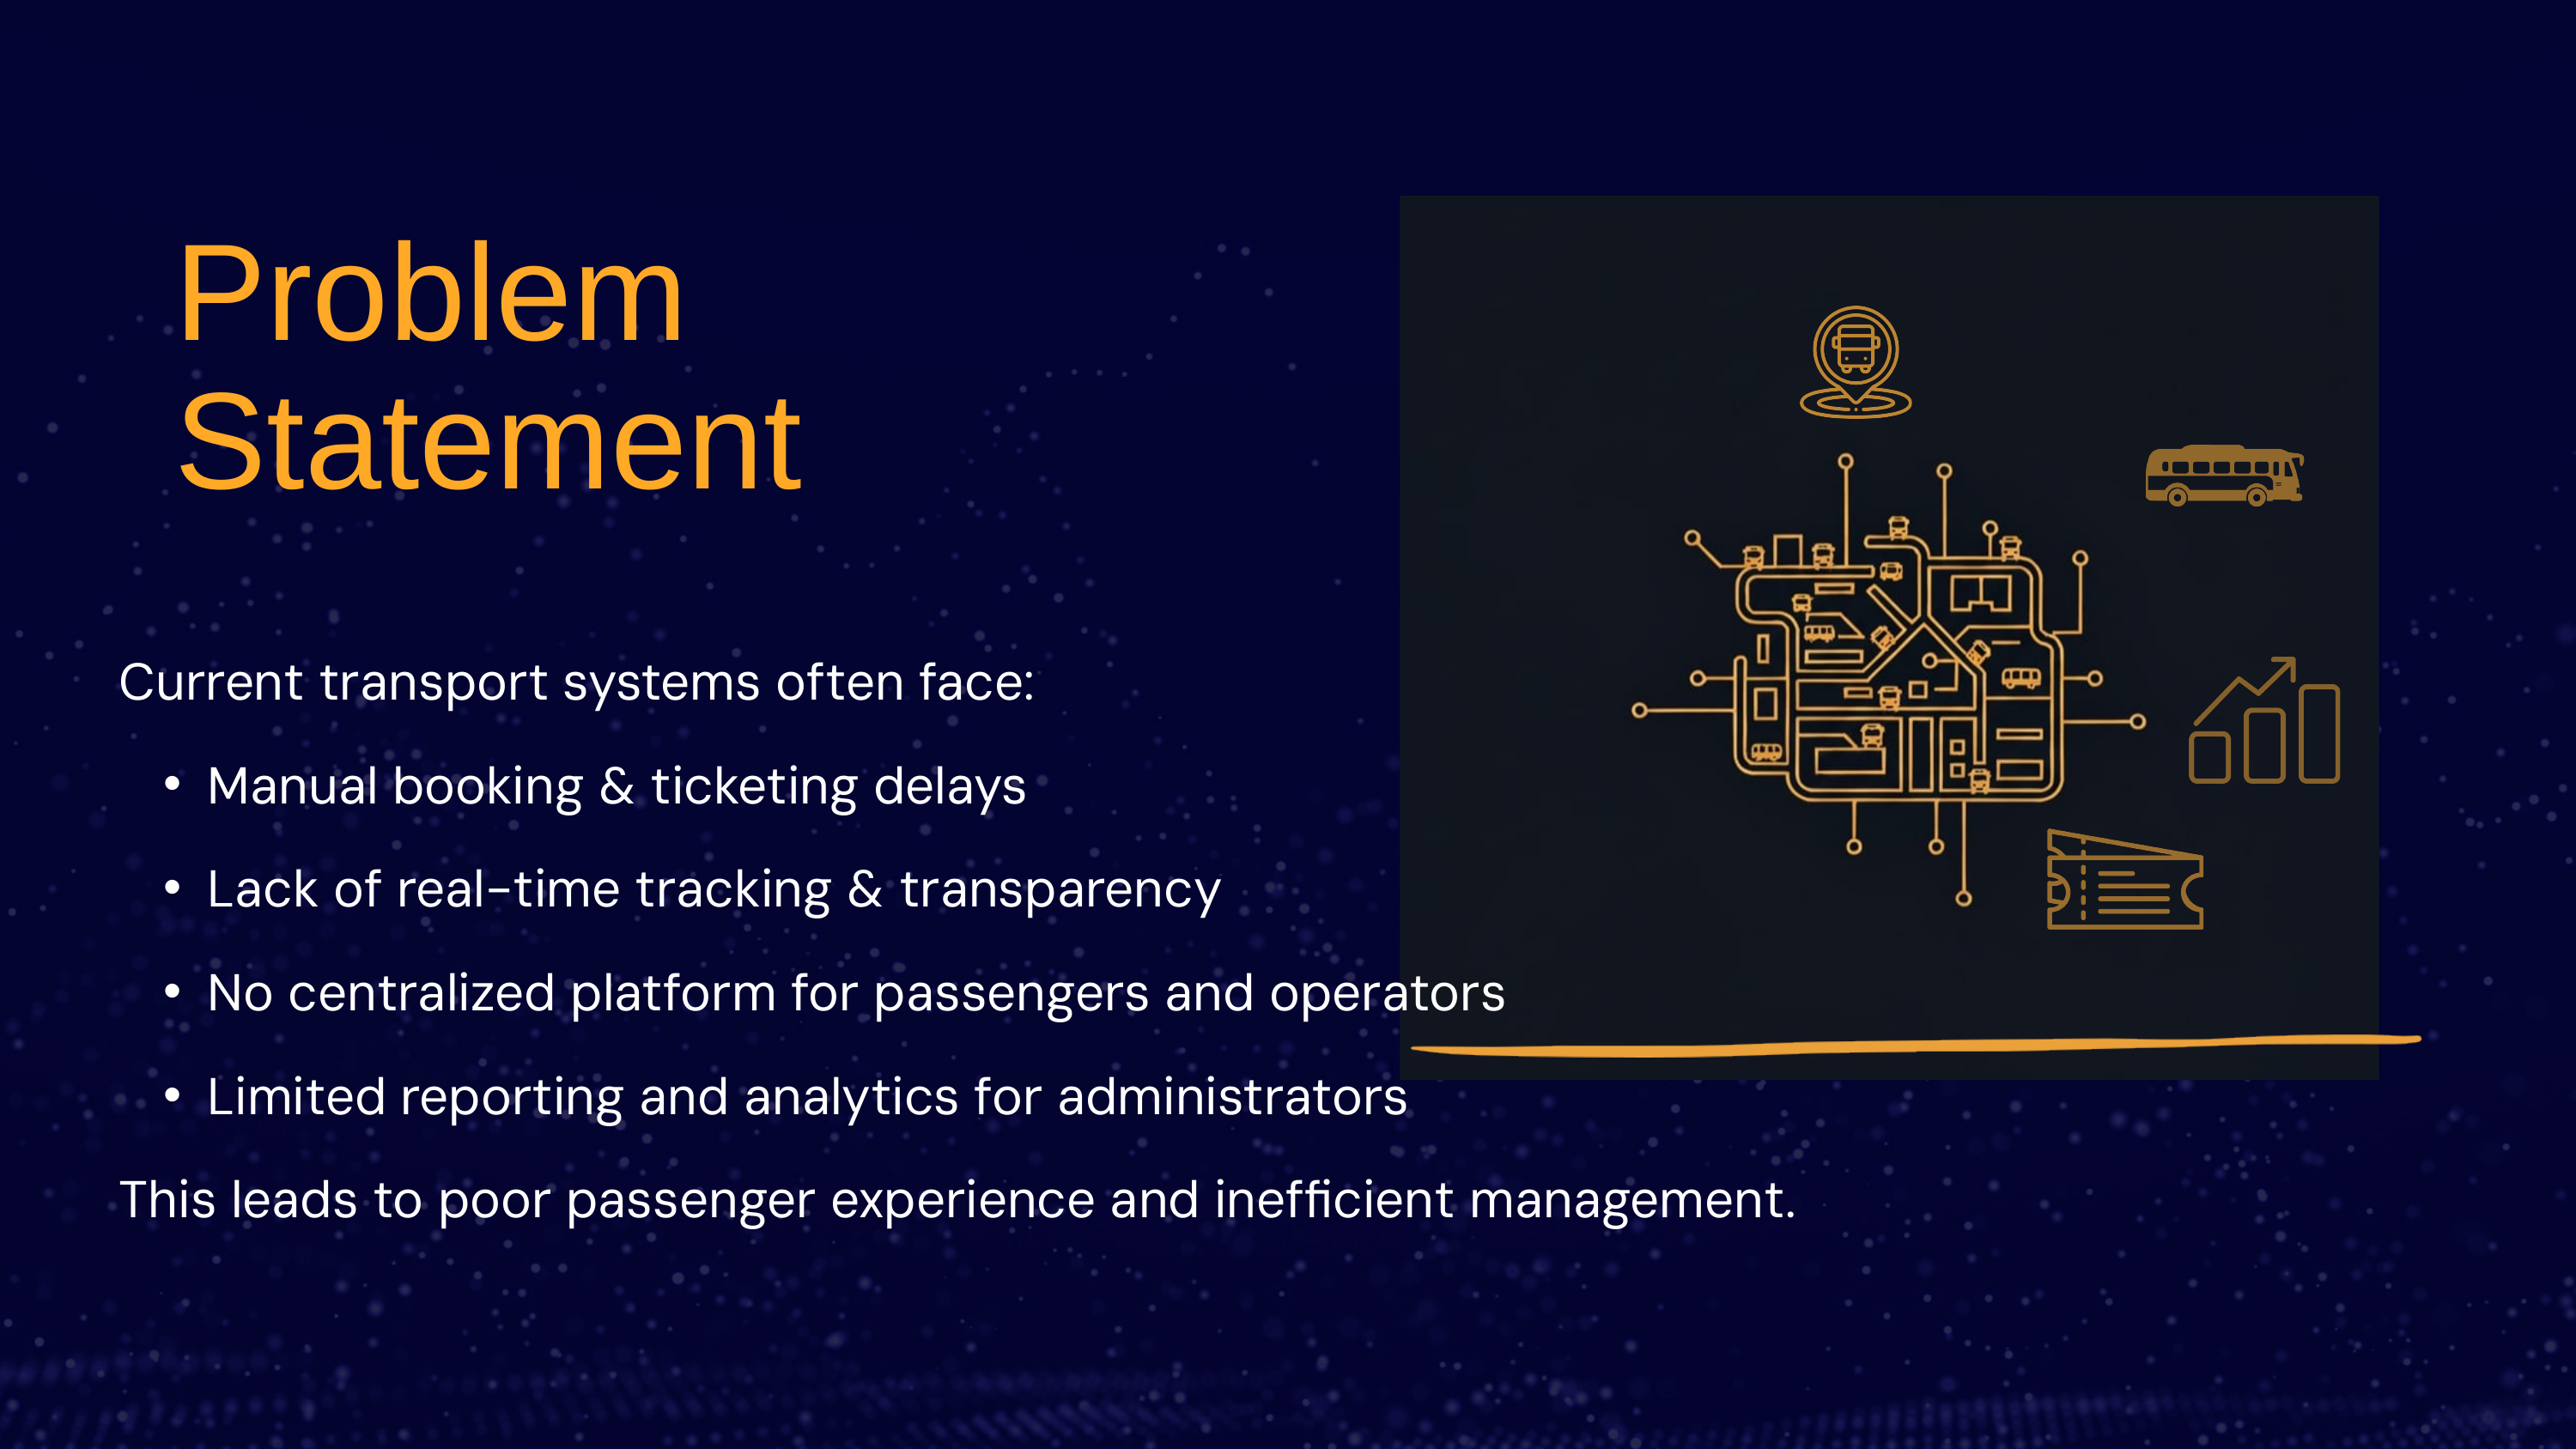

Problem Statement

Current transport systems often face:
Manual booking & ticketing delays
Lack of real-time tracking & transparency
No centralized platform for passengers and operators
Limited reporting and analytics for administrators
This leads to poor passenger experience and inefficient management.